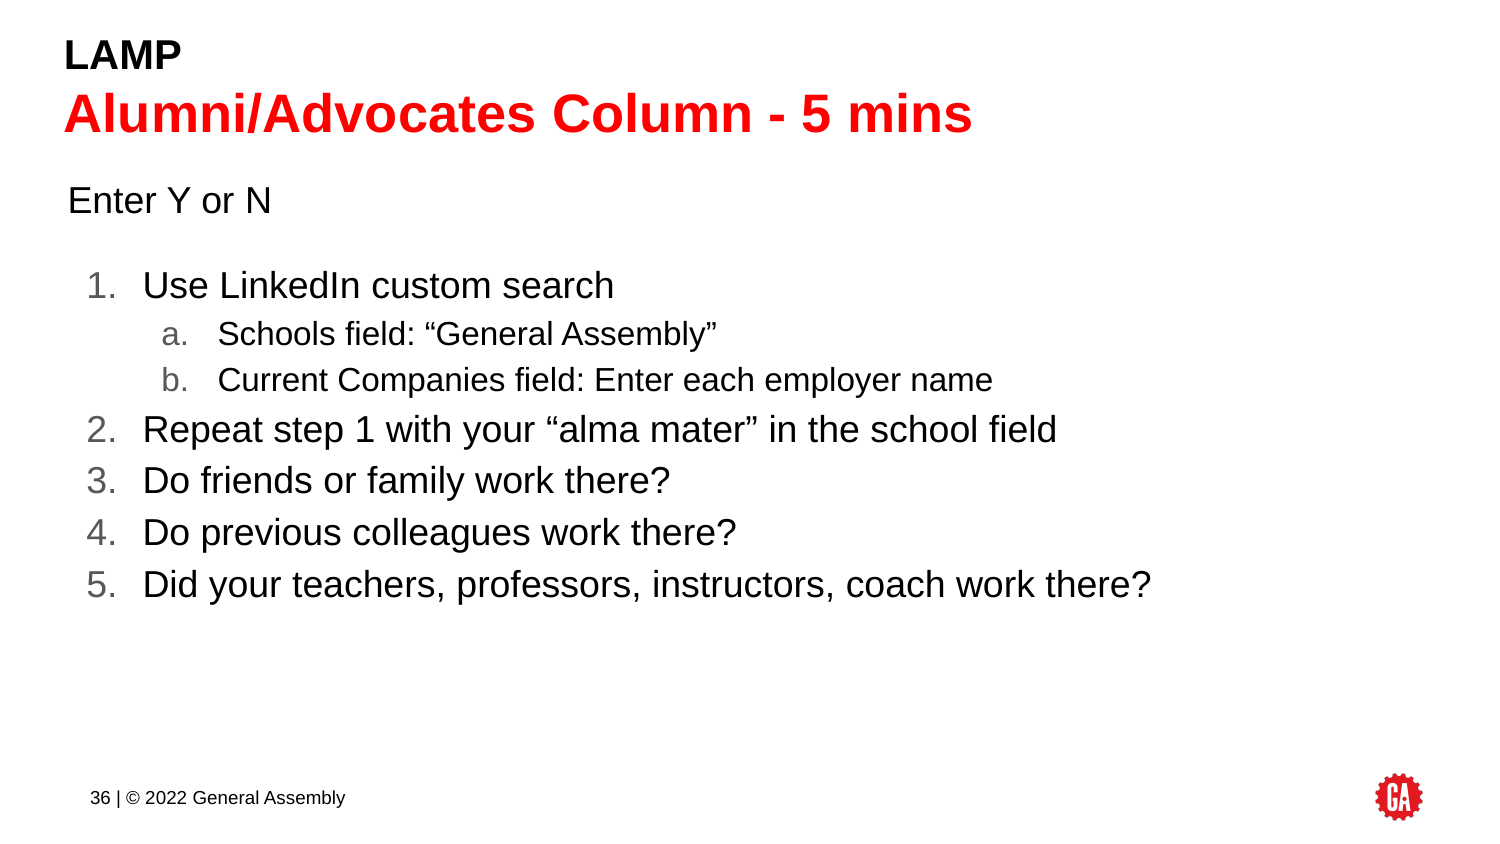

# LAMP Alumni/Advocates Column - 5 mins
Enter Y or N
Use LinkedIn custom search
Schools field: “General Assembly”
Current Companies field: Enter each employer name
Repeat step 1 with your “alma mater” in the school field
Do friends or family work there?
Do previous colleagues work there?
Did your teachers, professors, instructors, coach work there?

36 | © 2022 General Assembly